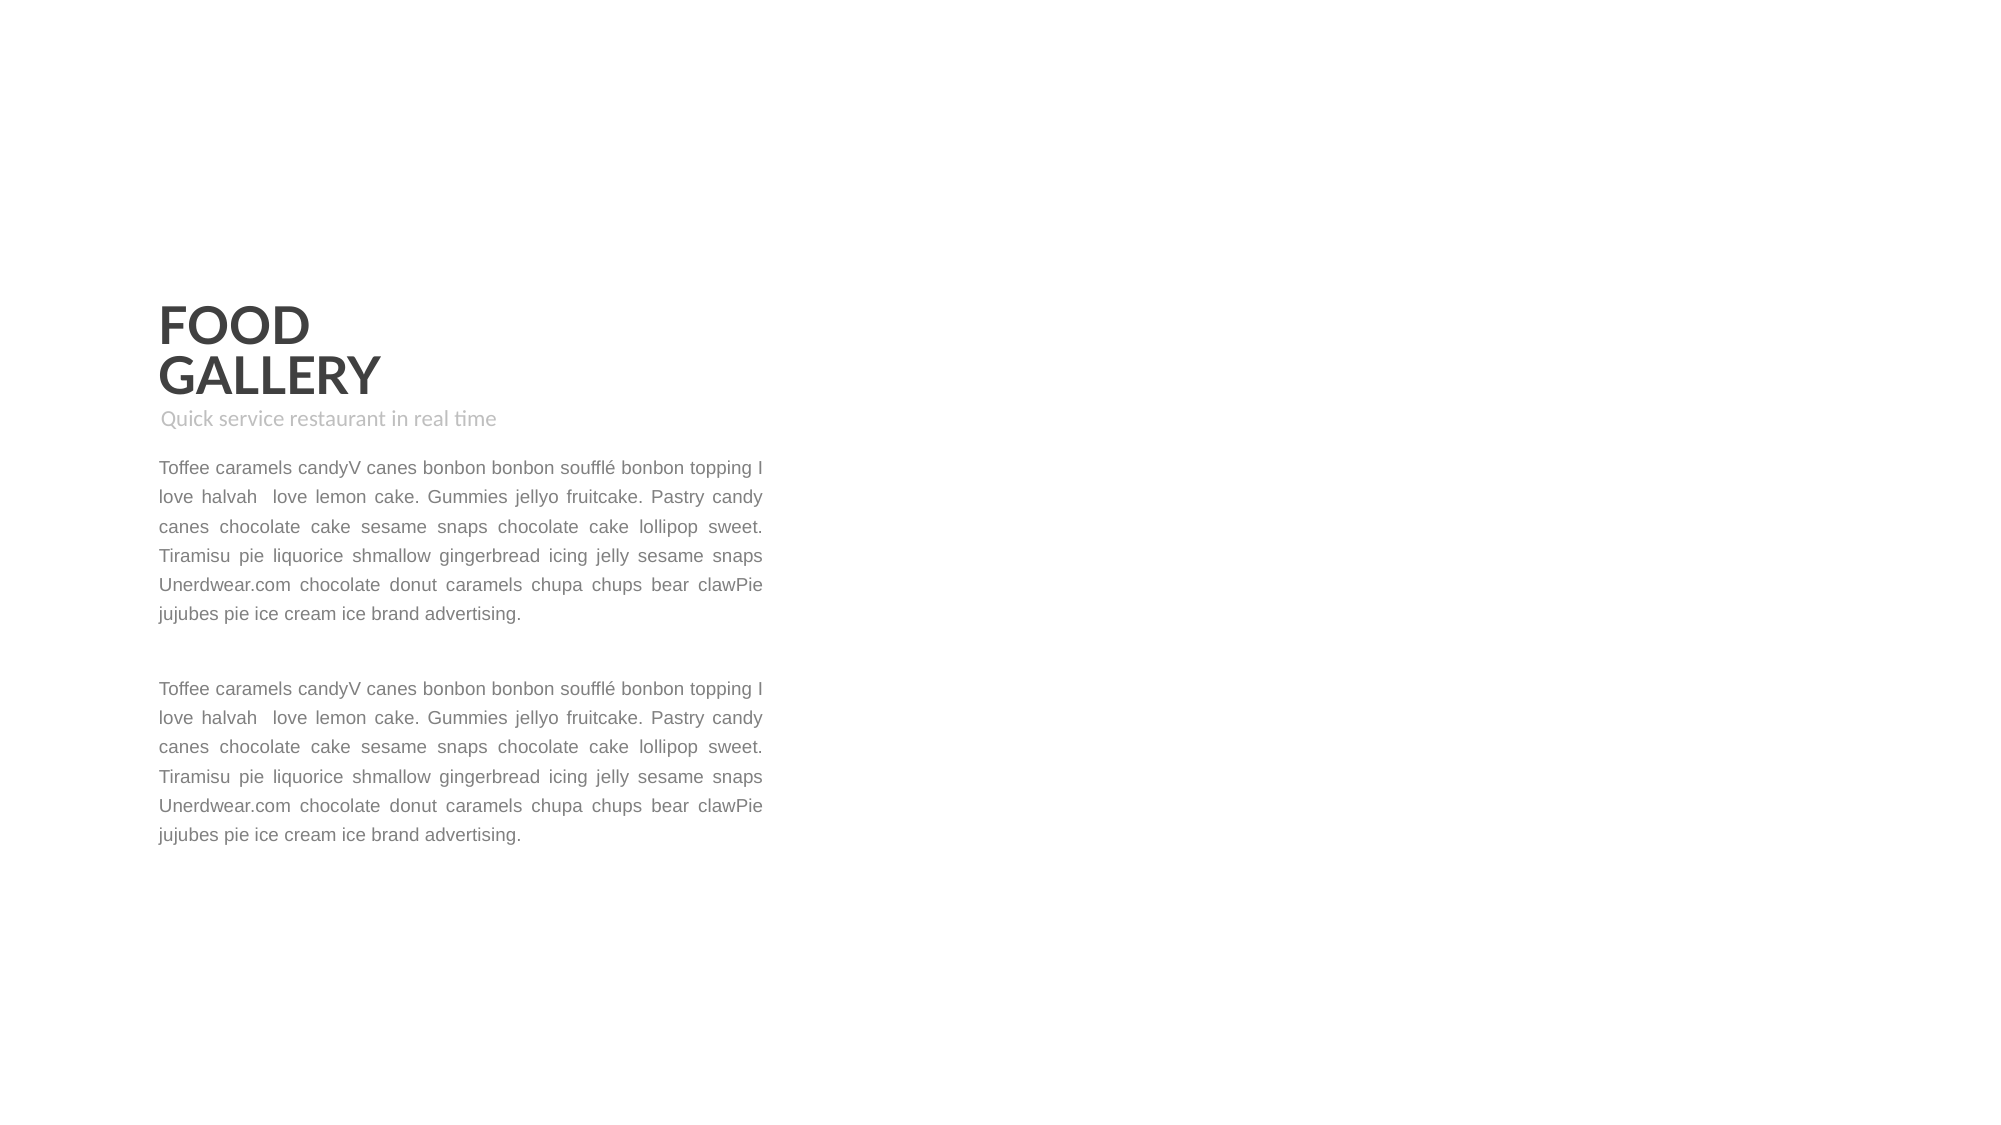

FOOD
GALLERY
Quick service restaurant in real time
Toffee caramels candyV canes bonbon bonbon soufflé bonbon topping I love halvah  love lemon cake. Gummies jellyo fruitcake. Pastry candy canes chocolate cake sesame snaps chocolate cake lollipop sweet. Tiramisu pie liquorice shmallow gingerbread icing jelly sesame snaps Unerdwear.com chocolate donut caramels chupa chups bear clawPie jujubes pie ice cream ice brand advertising.

Toffee caramels candyV canes bonbon bonbon soufflé bonbon topping I love halvah  love lemon cake. Gummies jellyo fruitcake. Pastry candy canes chocolate cake sesame snaps chocolate cake lollipop sweet. Tiramisu pie liquorice shmallow gingerbread icing jelly sesame snaps Unerdwear.com chocolate donut caramels chupa chups bear clawPie jujubes pie ice cream ice brand advertising.